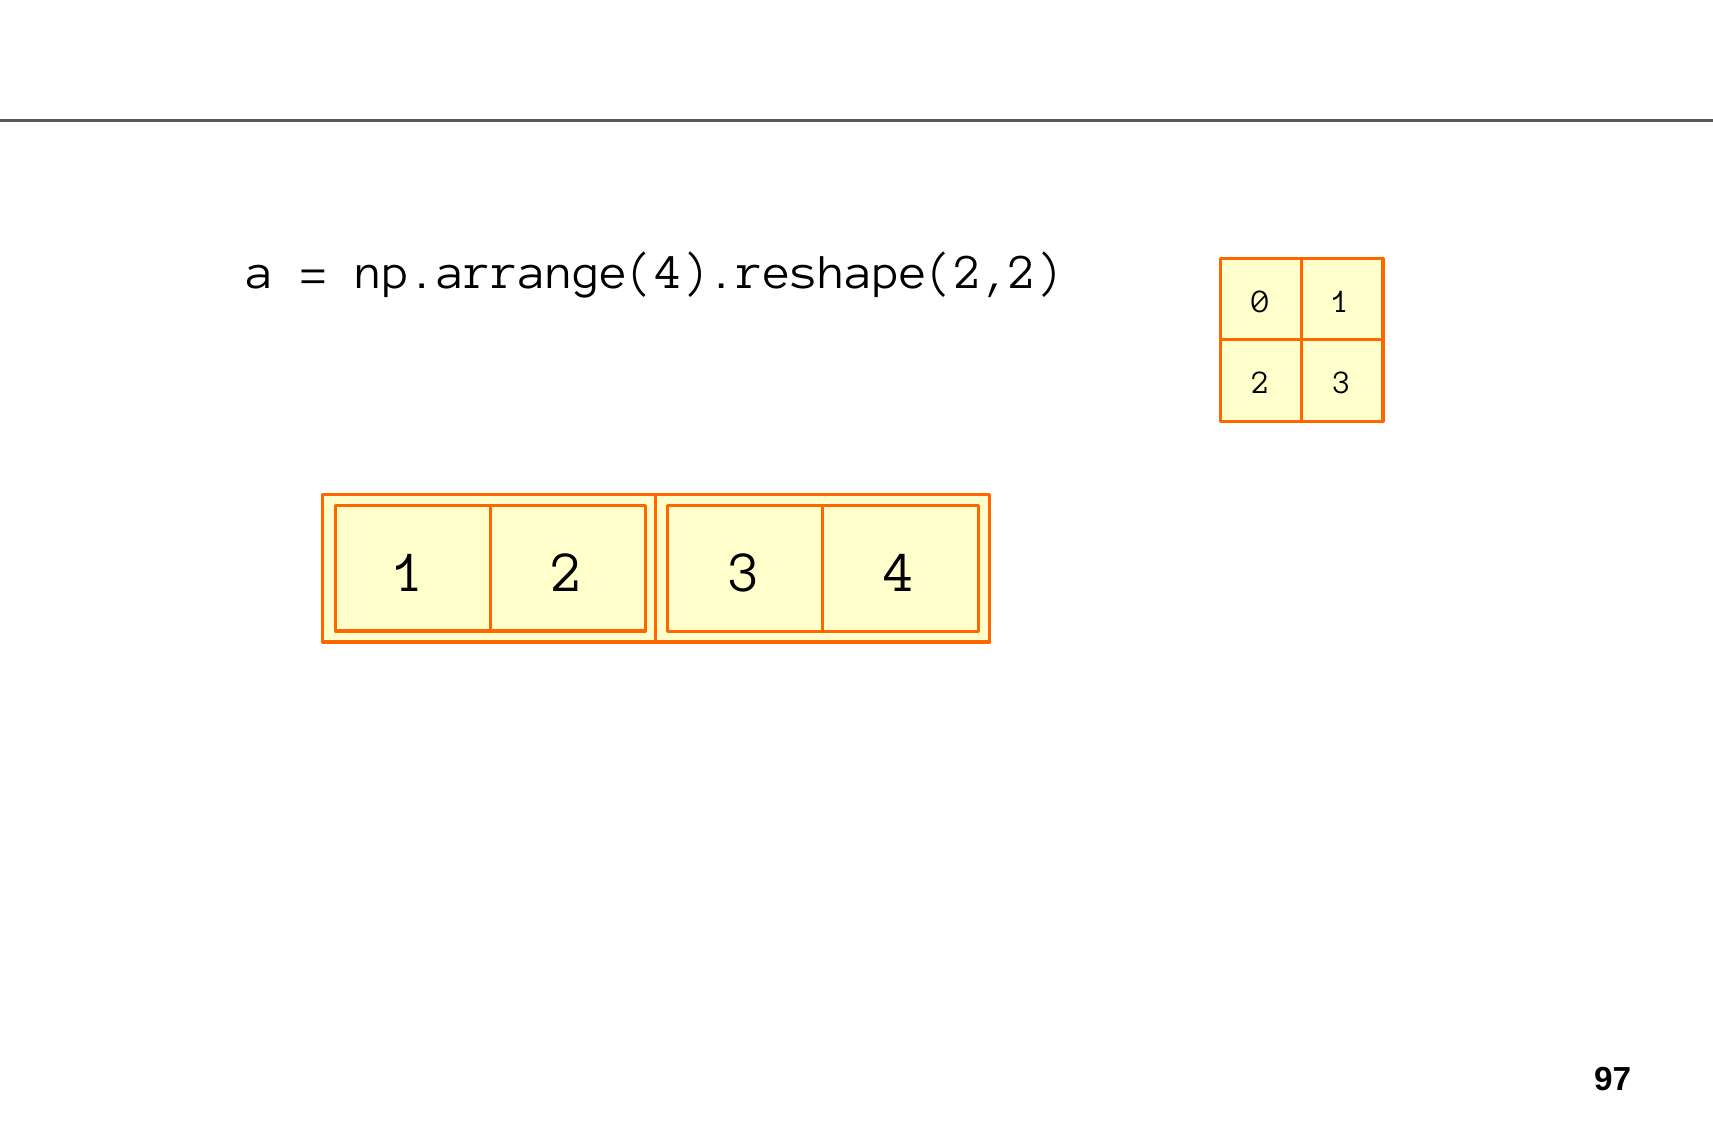

a = np.arrange(4).reshape(2,2)
0
1
2
3

1
2
3
4